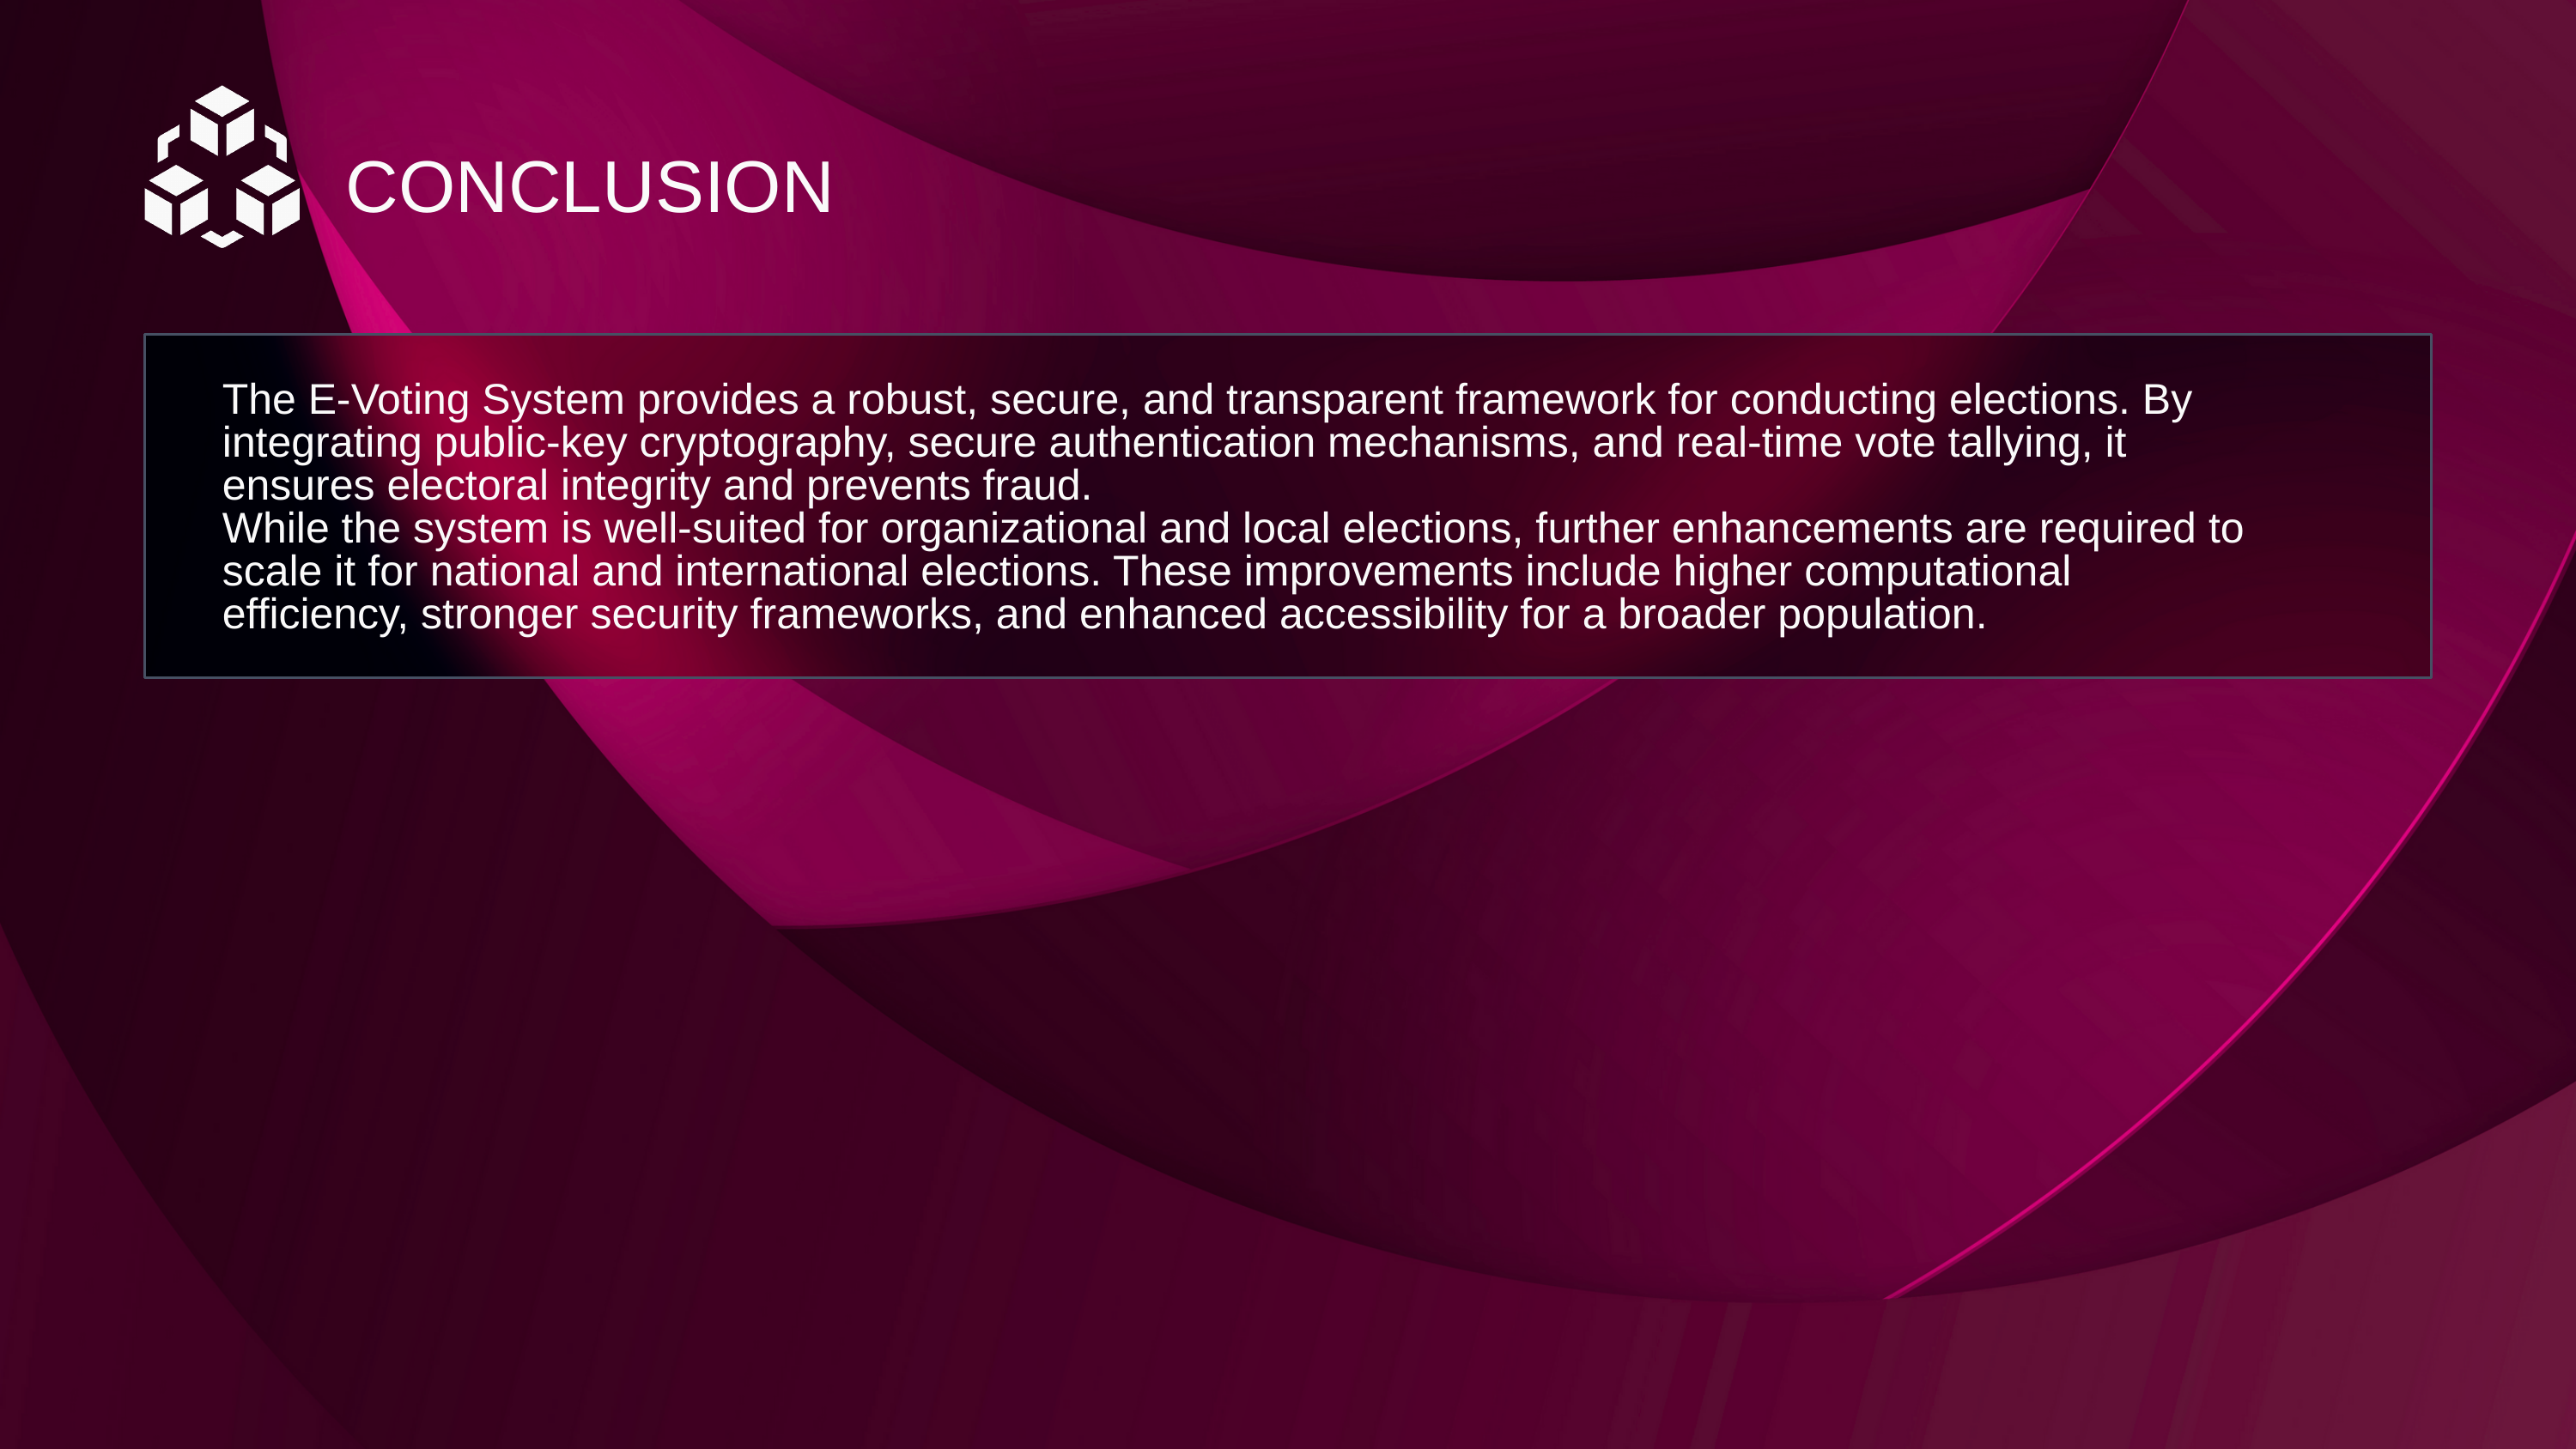

CONCLUSION

The E-Voting System provides a robust, secure, and transparent framework for conducting elections. By integrating public-key cryptography, secure authentication mechanisms, and real-time vote tallying, it ensures electoral integrity and prevents fraud.
While the system is well-suited for organizational and local elections, further enhancements are required to scale it for national and international elections. These improvements include higher computational efficiency, stronger security frameworks, and enhanced accessibility for a broader population.